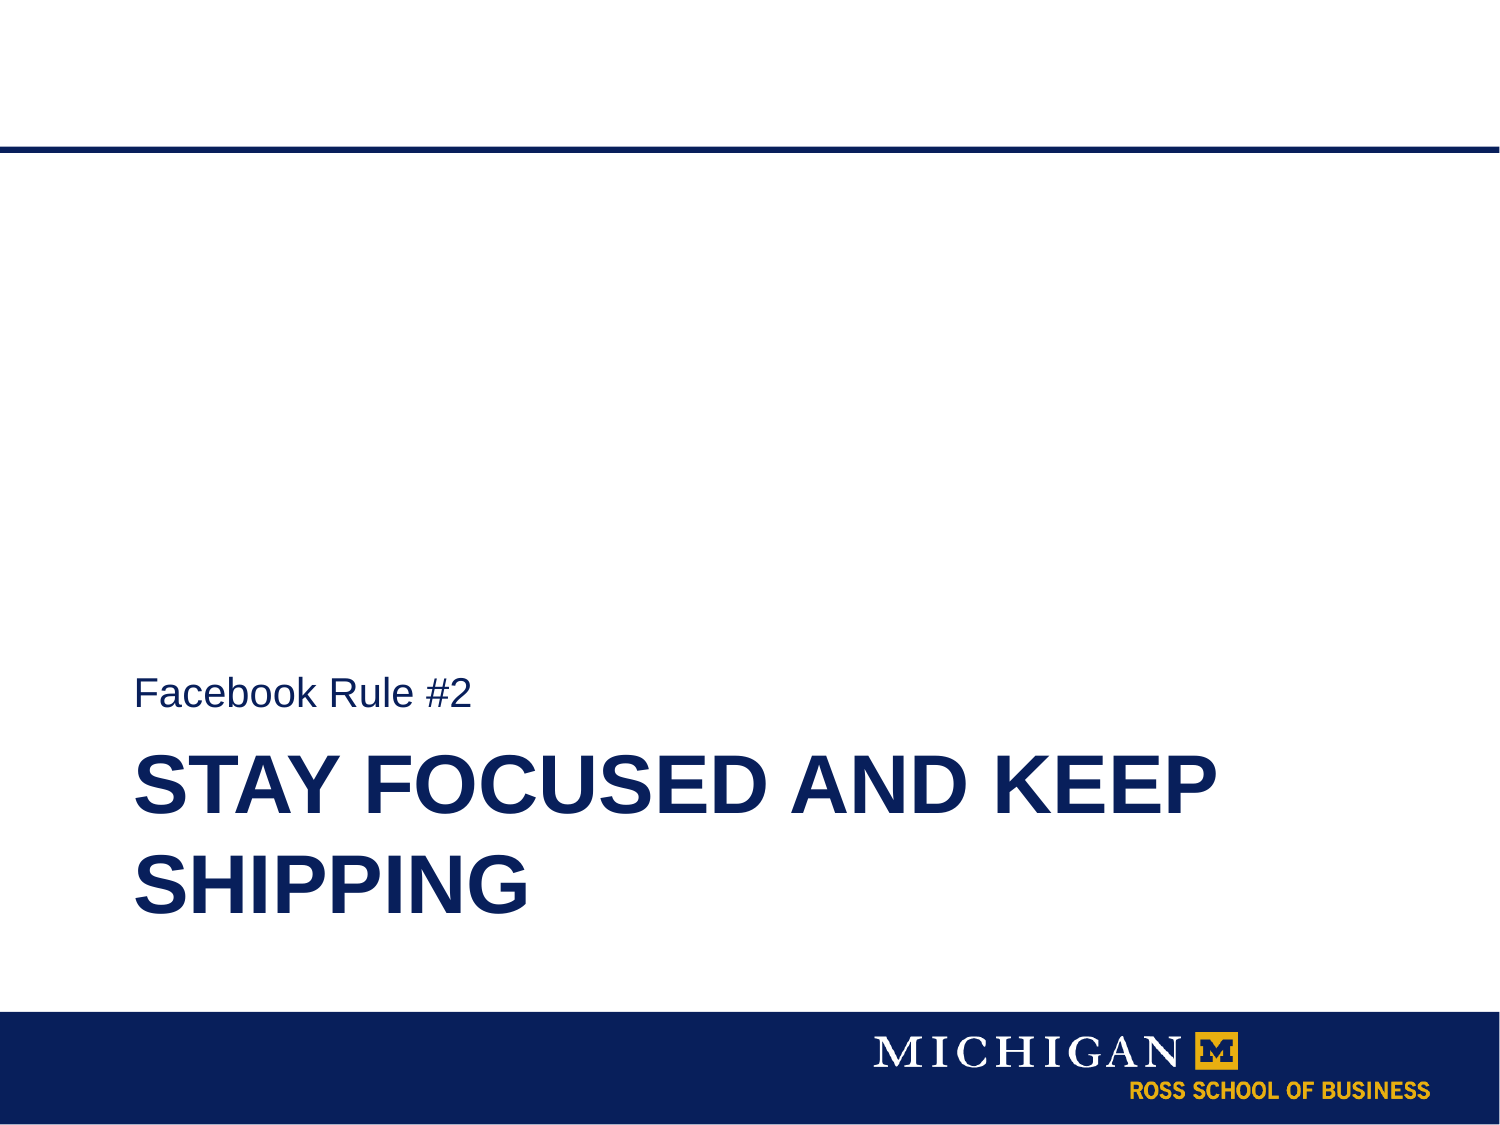

Facebook Rule #2
# Stay focused and keep shipping